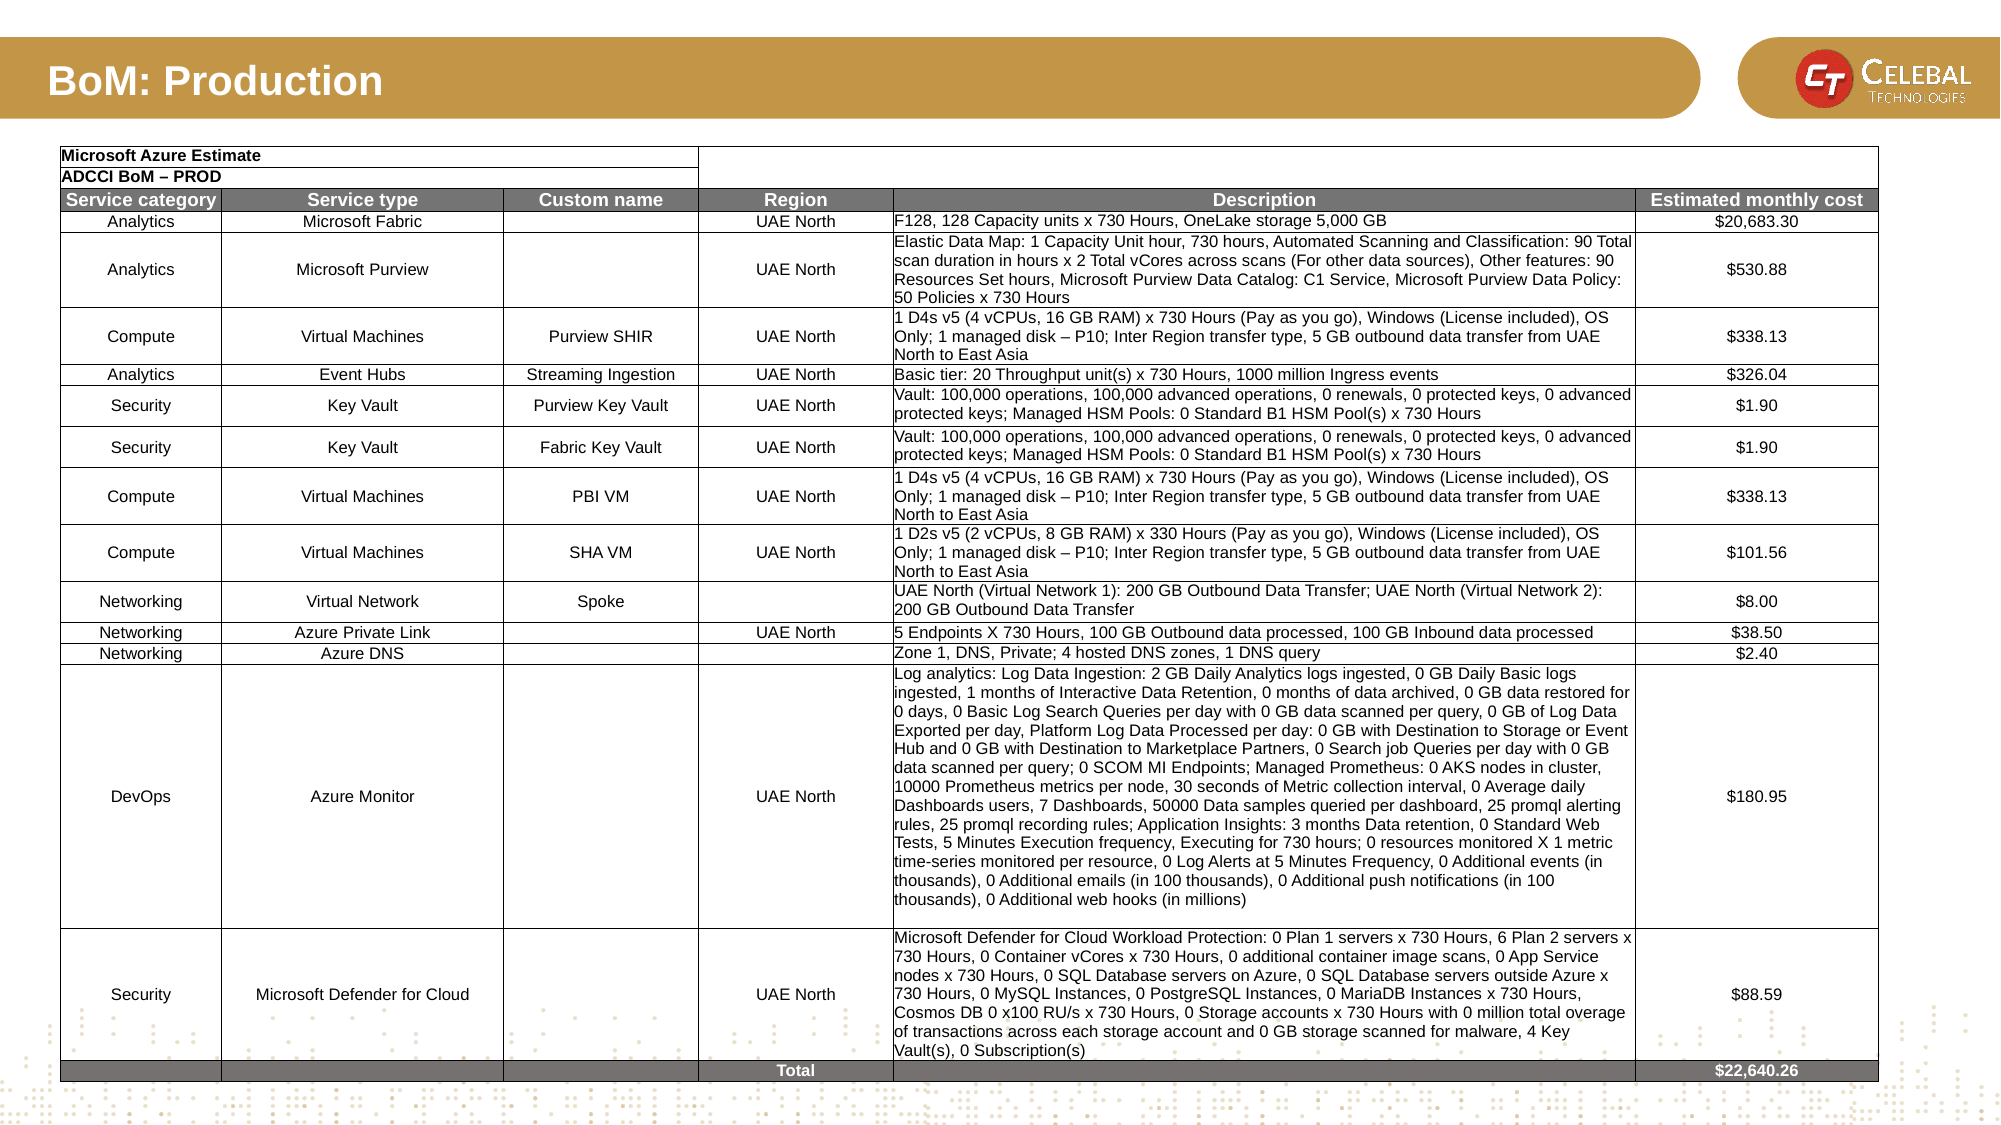

BoM: Production
| Microsoft Azure Estimate |  |  |  |  |  |
| --- | --- | --- | --- | --- | --- |
| ADCCI BoM – PROD |  |  |  |  |  |
| Service category | Service type | Custom name | Region | Description | Estimated monthly cost |
| Analytics | Microsoft Fabric |  | UAE North | F128, 128 Capacity units x 730 Hours, OneLake storage 5,000 GB | $20,683.30 |
| Analytics | Microsoft Purview |  | UAE North | Elastic Data Map: 1 Capacity Unit hour, 730 hours, Automated Scanning and Classification: 90 Total scan duration in hours x 2 Total vCores across scans (For other data sources), Other features: 90 Resources Set hours, Microsoft Purview Data Catalog: C1 Service, Microsoft Purview Data Policy: 50 Policies x 730 Hours | $530.88 |
| Compute | Virtual Machines | Purview SHIR | UAE North | 1 D4s v5 (4 vCPUs, 16 GB RAM) x 730 Hours (Pay as you go), Windows (License included), OS Only; 1 managed disk – P10; Inter Region transfer type, 5 GB outbound data transfer from UAE North to East Asia | $338.13 |
| Analytics | Event Hubs | Streaming Ingestion | UAE North | Basic tier: 20 Throughput unit(s) x 730 Hours, 1000 million Ingress events | $326.04 |
| Security | Key Vault | Purview Key Vault | UAE North | Vault: 100,000 operations, 100,000 advanced operations, 0 renewals, 0 protected keys, 0 advanced protected keys; Managed HSM Pools: 0 Standard B1 HSM Pool(s) x 730 Hours | $1.90 |
| Security | Key Vault | Fabric Key Vault | UAE North | Vault: 100,000 operations, 100,000 advanced operations, 0 renewals, 0 protected keys, 0 advanced protected keys; Managed HSM Pools: 0 Standard B1 HSM Pool(s) x 730 Hours | $1.90 |
| Compute | Virtual Machines | PBI VM | UAE North | 1 D4s v5 (4 vCPUs, 16 GB RAM) x 730 Hours (Pay as you go), Windows (License included), OS Only; 1 managed disk – P10; Inter Region transfer type, 5 GB outbound data transfer from UAE North to East Asia | $338.13 |
| Compute | Virtual Machines | SHA VM | UAE North | 1 D2s v5 (2 vCPUs, 8 GB RAM) x 330 Hours (Pay as you go), Windows (License included), OS Only; 1 managed disk – P10; Inter Region transfer type, 5 GB outbound data transfer from UAE North to East Asia | $101.56 |
| Networking | Virtual Network | Spoke |  | UAE North (Virtual Network 1): 200 GB Outbound Data Transfer; UAE North (Virtual Network 2): 200 GB Outbound Data Transfer | $8.00 |
| Networking | Azure Private Link |  | UAE North | 5 Endpoints X 730 Hours, 100 GB Outbound data processed, 100 GB Inbound data processed | $38.50 |
| Networking | Azure DNS |  |  | Zone 1, DNS, Private; 4 hosted DNS zones, 1 DNS query | $2.40 |
| DevOps | Azure Monitor |  | UAE North | Log analytics: Log Data Ingestion: 2 GB Daily Analytics logs ingested, 0 GB Daily Basic logs ingested, 1 months of Interactive Data Retention, 0 months of data archived, 0 GB data restored for 0 days, 0 Basic Log Search Queries per day with 0 GB data scanned per query, 0 GB of Log Data Exported per day, Platform Log Data Processed per day: 0 GB with Destination to Storage or Event Hub and 0 GB with Destination to Marketplace Partners, 0 Search job Queries per day with 0 GB data scanned per query; 0 SCOM MI Endpoints; Managed Prometheus: 0 AKS nodes in cluster, 10000 Prometheus metrics per node, 30 seconds of Metric collection interval, 0 Average daily Dashboards users, 7 Dashboards, 50000 Data samples queried per dashboard, 25 promql alerting rules, 25 promql recording rules; Application Insights: 3 months Data retention, 0 Standard Web Tests, 5 Minutes Execution frequency, Executing for 730 hours; 0 resources monitored X 1 metric time-series monitored per resource, 0 Log Alerts at 5 Minutes Frequency, 0 Additional events (in thousands), 0 Additional emails (in 100 thousands), 0 Additional push notifications (in 100 thousands), 0 Additional web hooks (in millions) | $180.95 |
| Security | Microsoft Defender for Cloud |  | UAE North | Microsoft Defender for Cloud Workload Protection: 0 Plan 1 servers x 730 Hours, 6 Plan 2 servers x 730 Hours, 0 Container vCores x 730 Hours, 0 additional container image scans, 0 App Service nodes x 730 Hours, 0 SQL Database servers on Azure, 0 SQL Database servers outside Azure x 730 Hours, 0 MySQL Instances, 0 PostgreSQL Instances, 0 MariaDB Instances x 730 Hours, Cosmos DB 0 x100 RU/s x 730 Hours, 0 Storage accounts x 730 Hours with 0 million total overage of transactions across each storage account and 0 GB storage scanned for malware, 4 Key Vault(s), 0 Subscription(s) | $88.59 |
|  |  |  | Total |  | $22,640.26 |